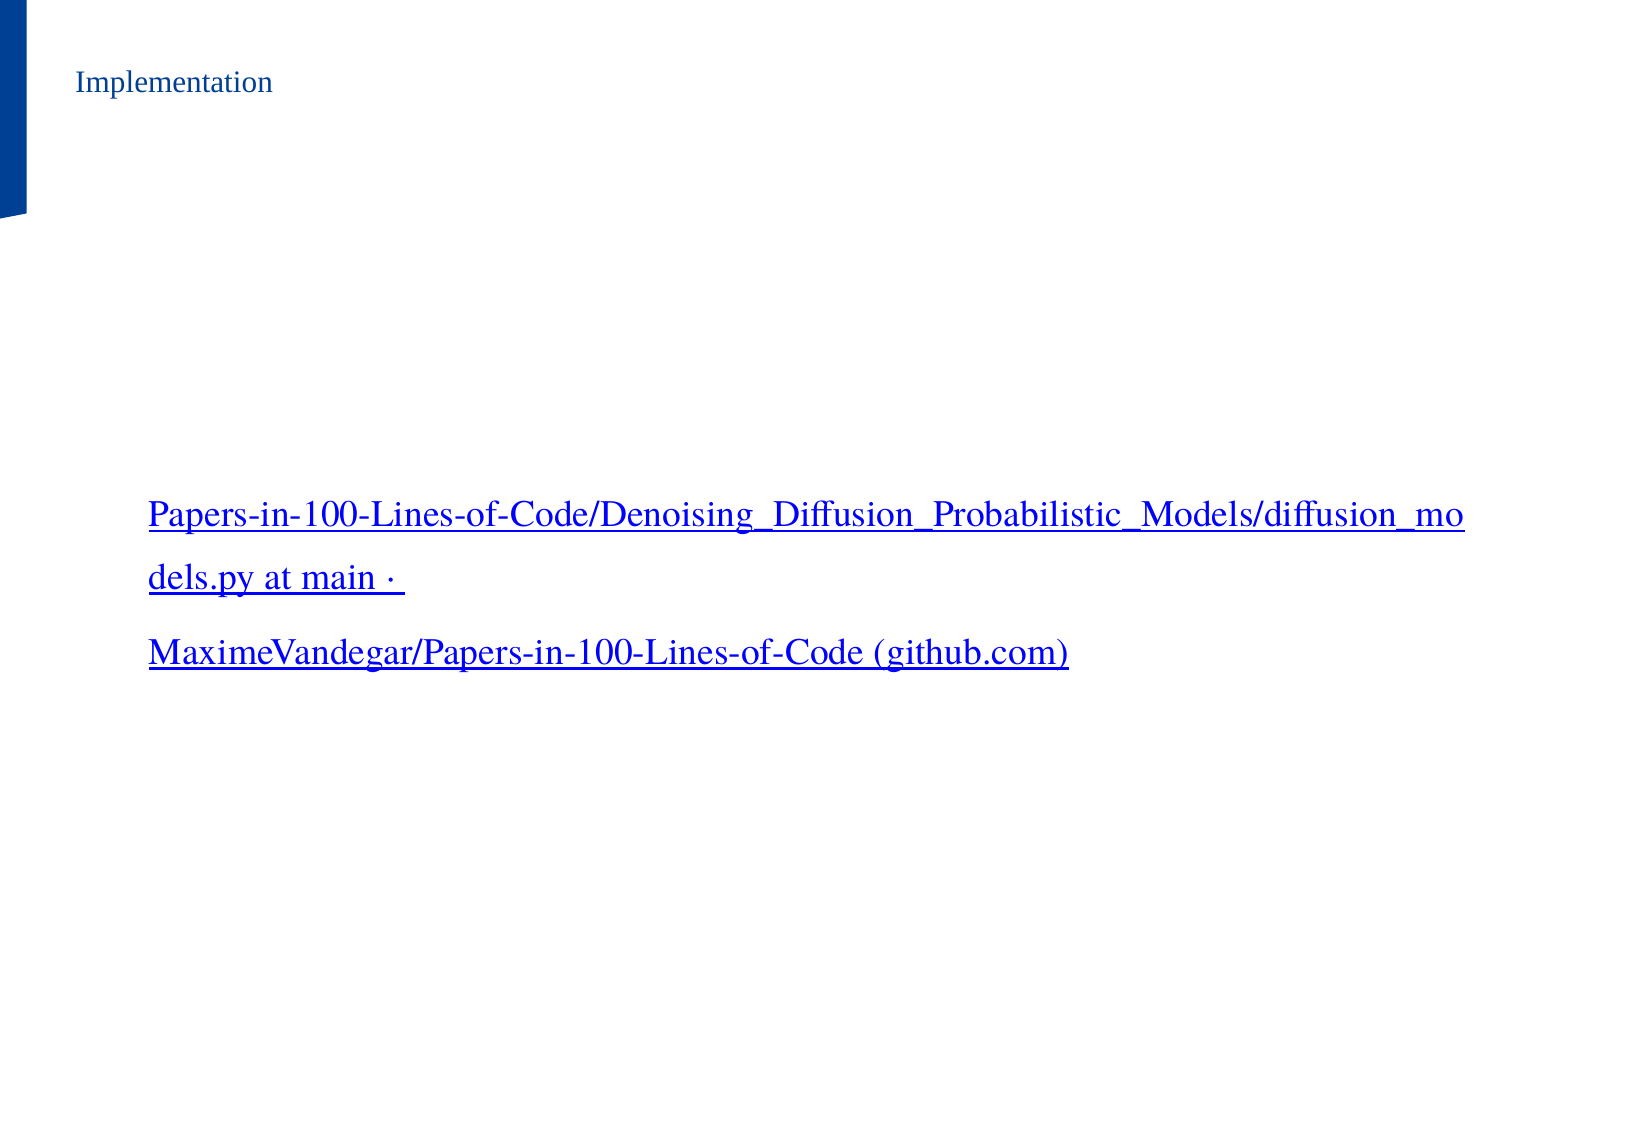

Implementation
Papers-in-100-Lines-of-Code/Denoising_Diffusion_Probabilistic_Models/diffusion_models.py at main · MaximeVandegar/Papers-in-100-Lines-of-Code (github.com)